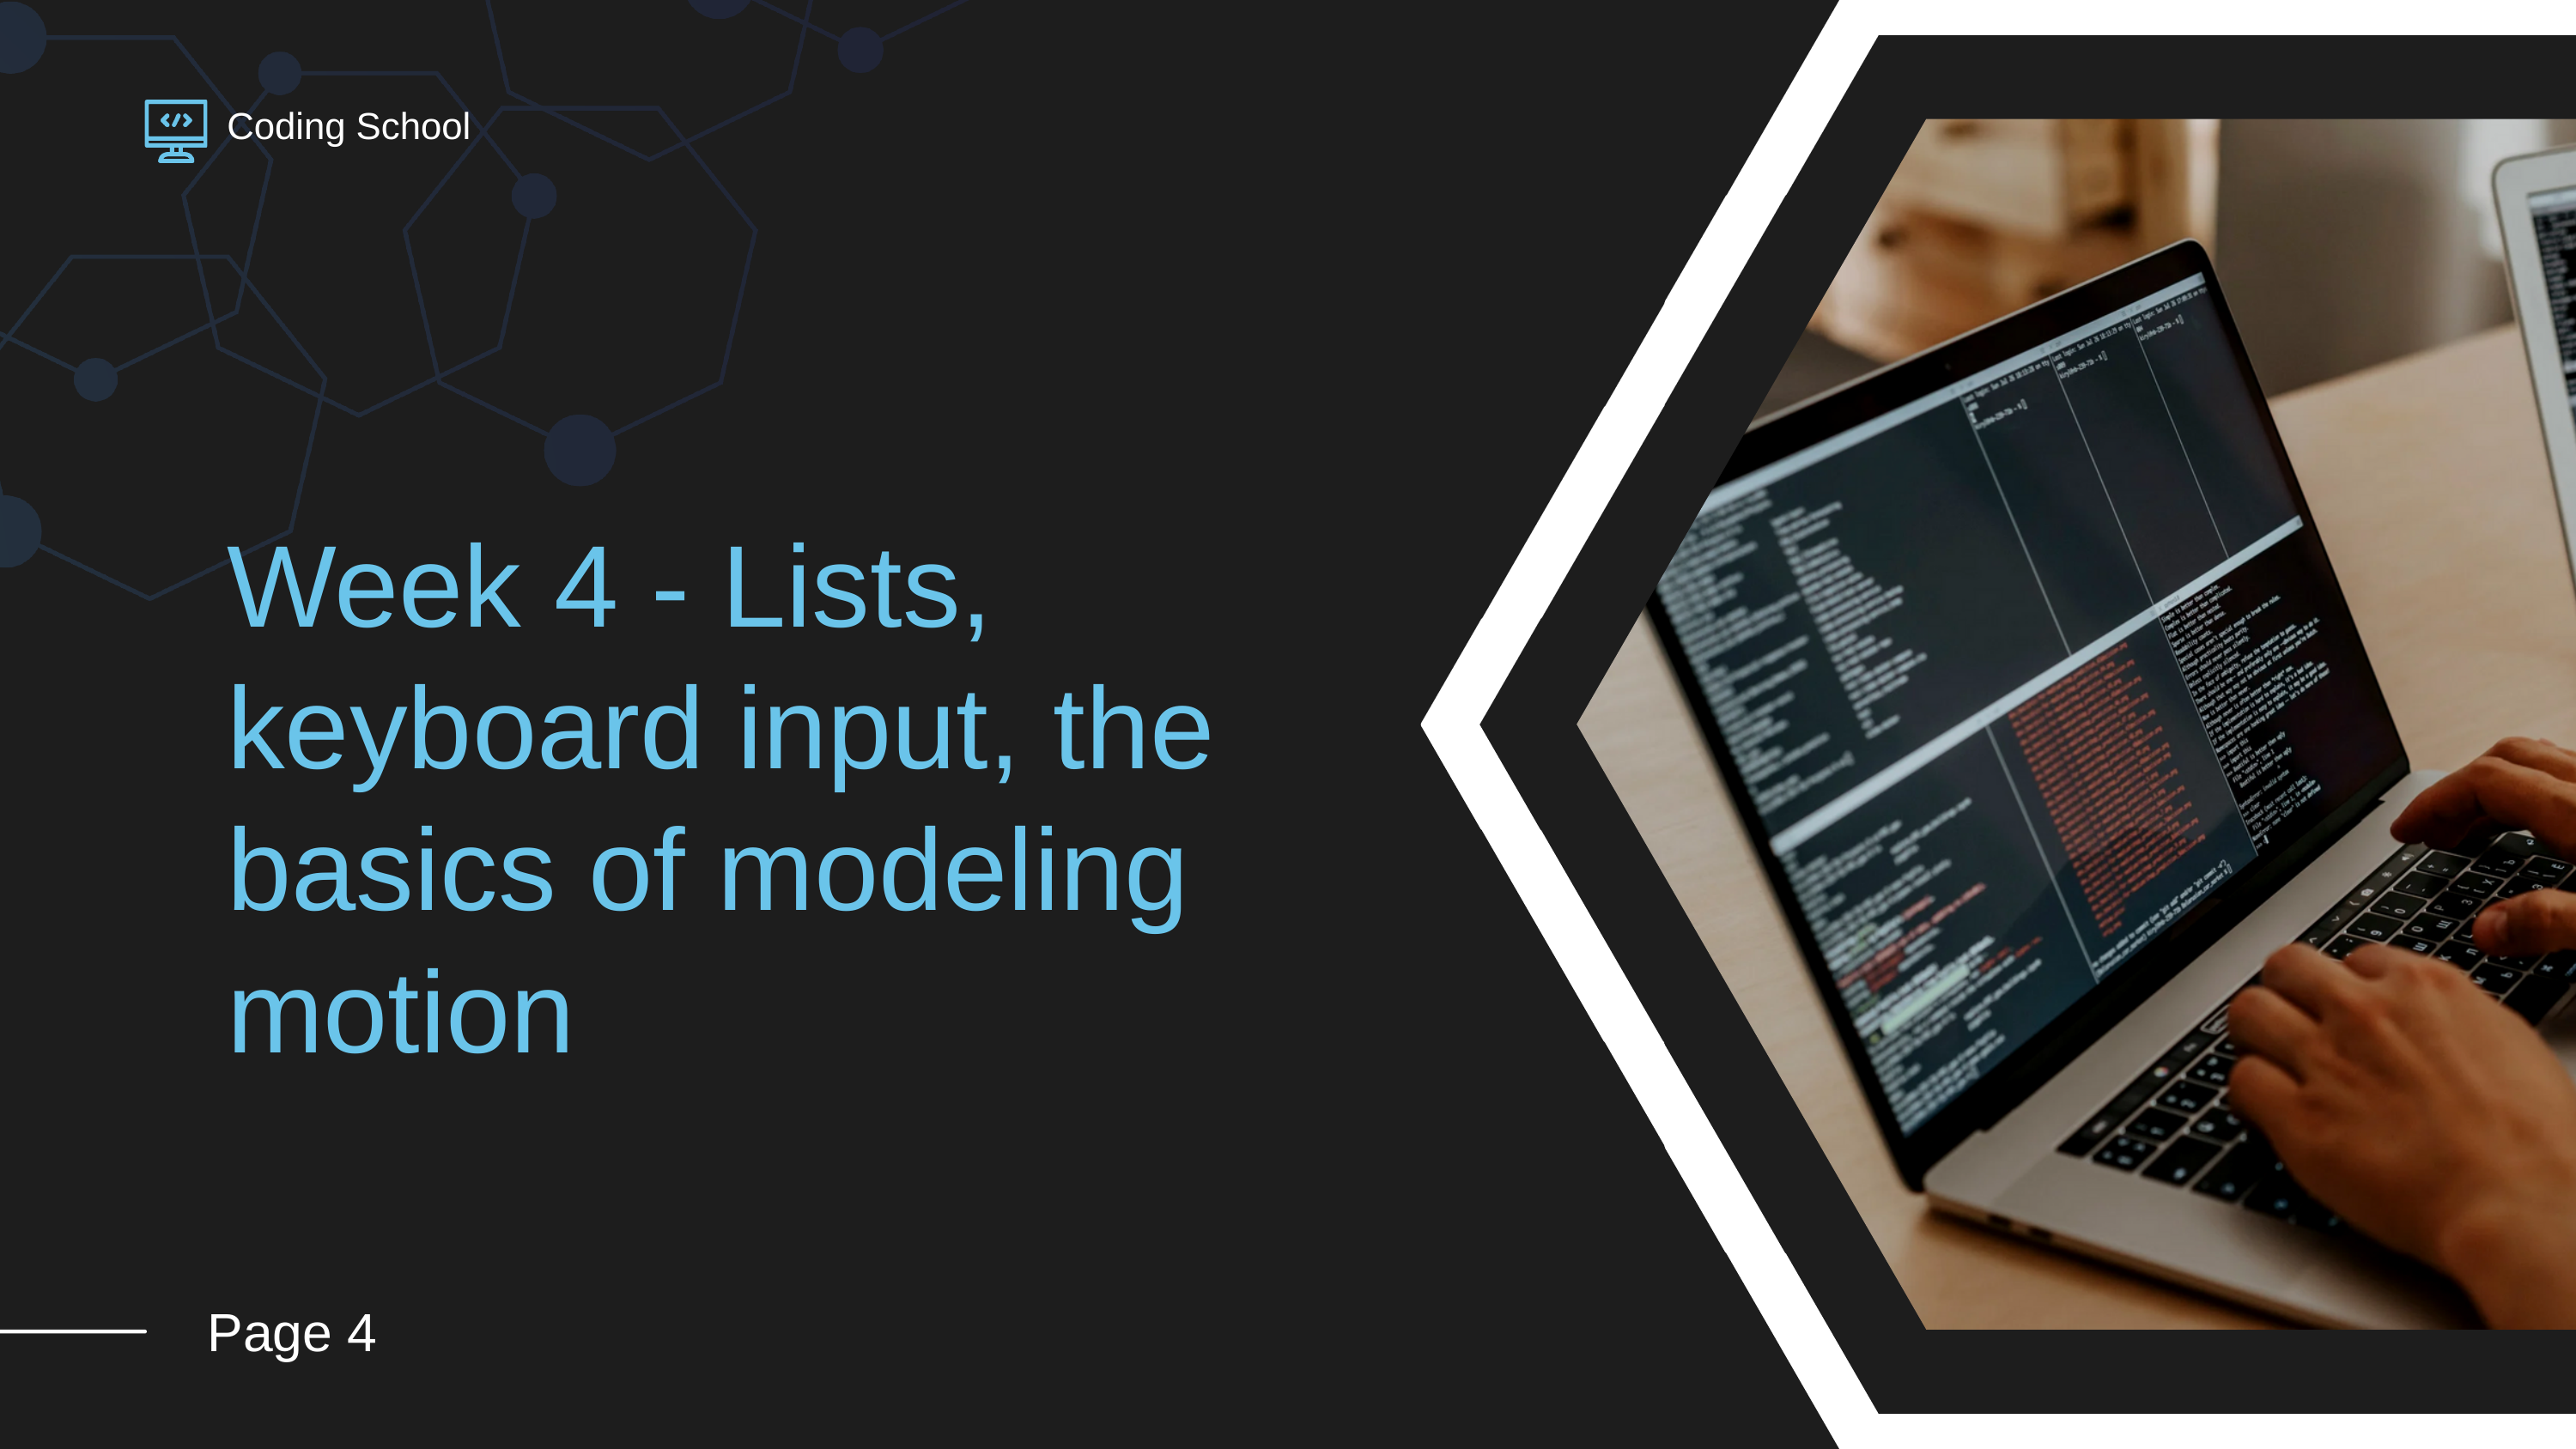

Coding School

Week 4 - Lists, keyboard input, the basics of modeling motion

Page 4